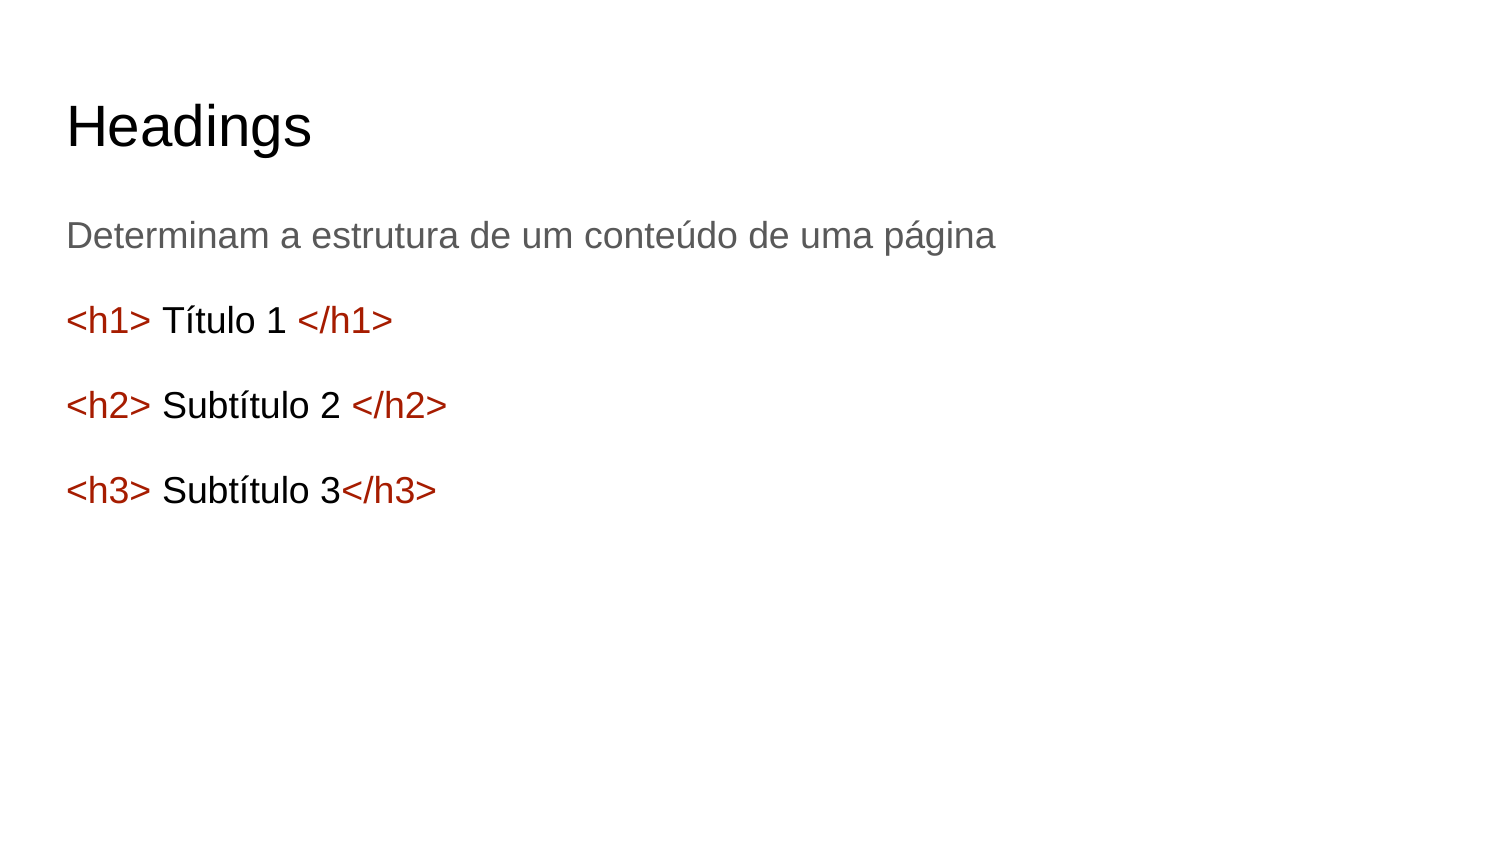

# Headings
Determinam a estrutura de um conteúdo de uma página
<h1> Título 1 </h1>
<h2> Subtítulo 2 </h2>
<h3> Subtítulo 3</h3>